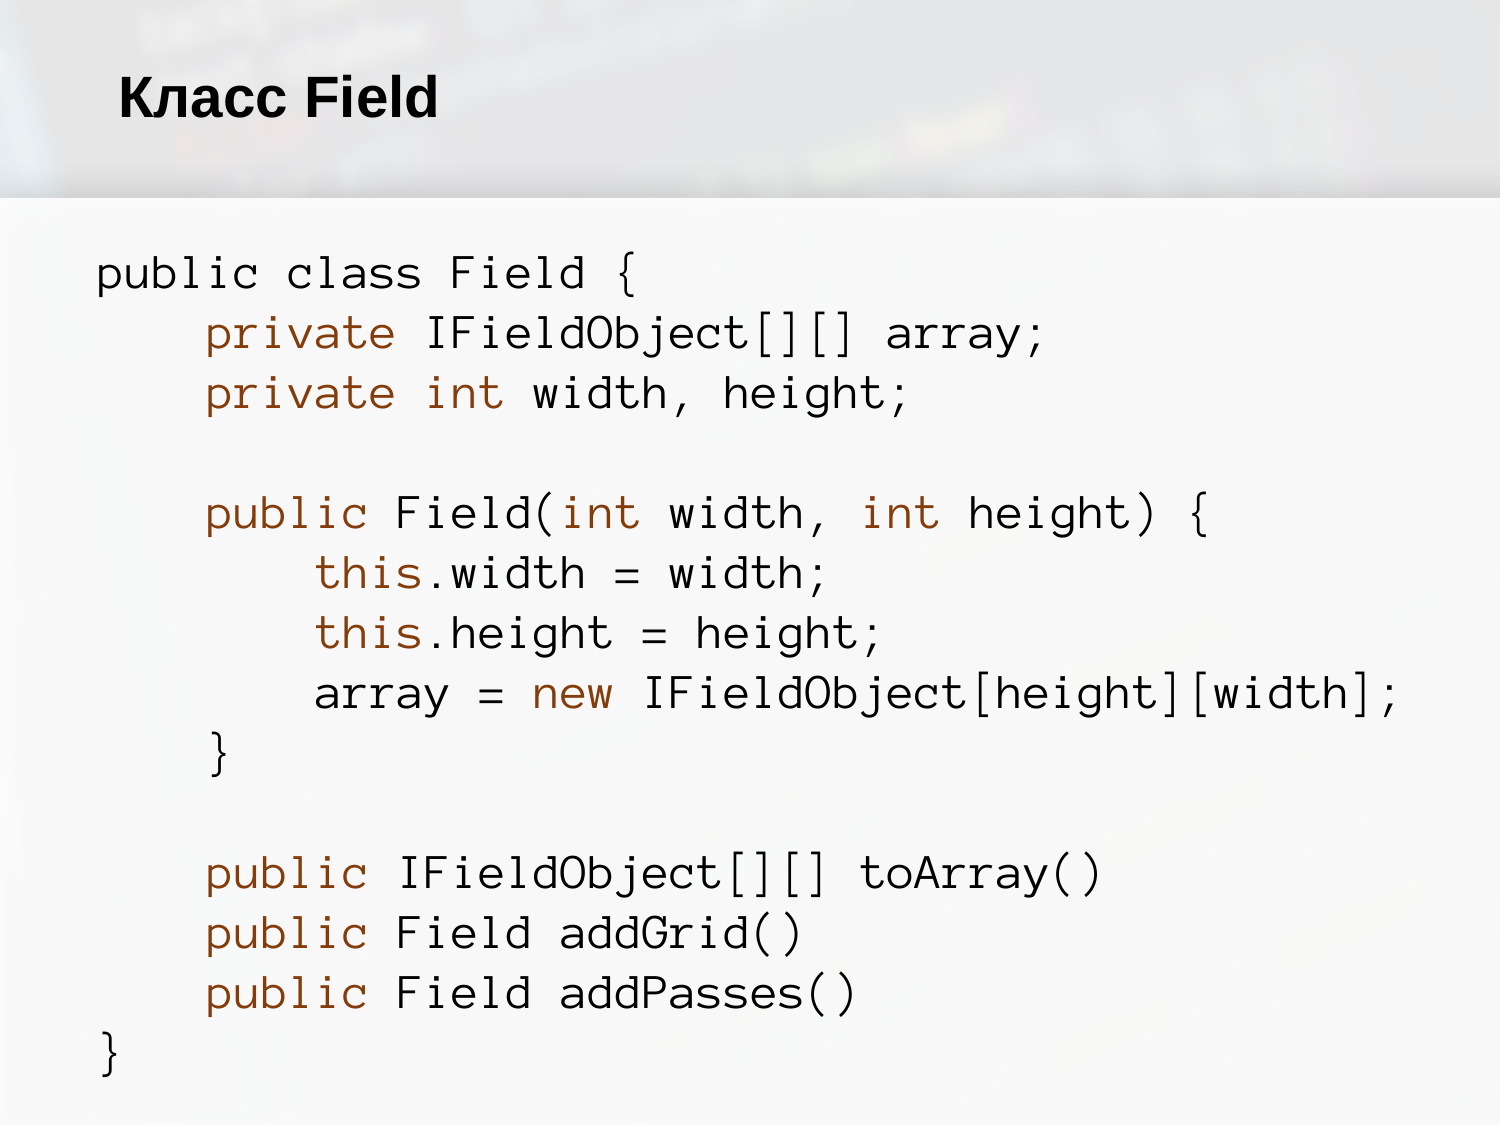

# Класс Field
public class Field {
    private IFieldObject[][] array;
    private int width, height;

    public Field(int width, int height) {
        this.width = width;
        this.height = height;
        array = new IFieldObject[height][width];
    }

    public IFieldObject[][] toArray()
    public Field addGrid()
    public Field addPasses()
}